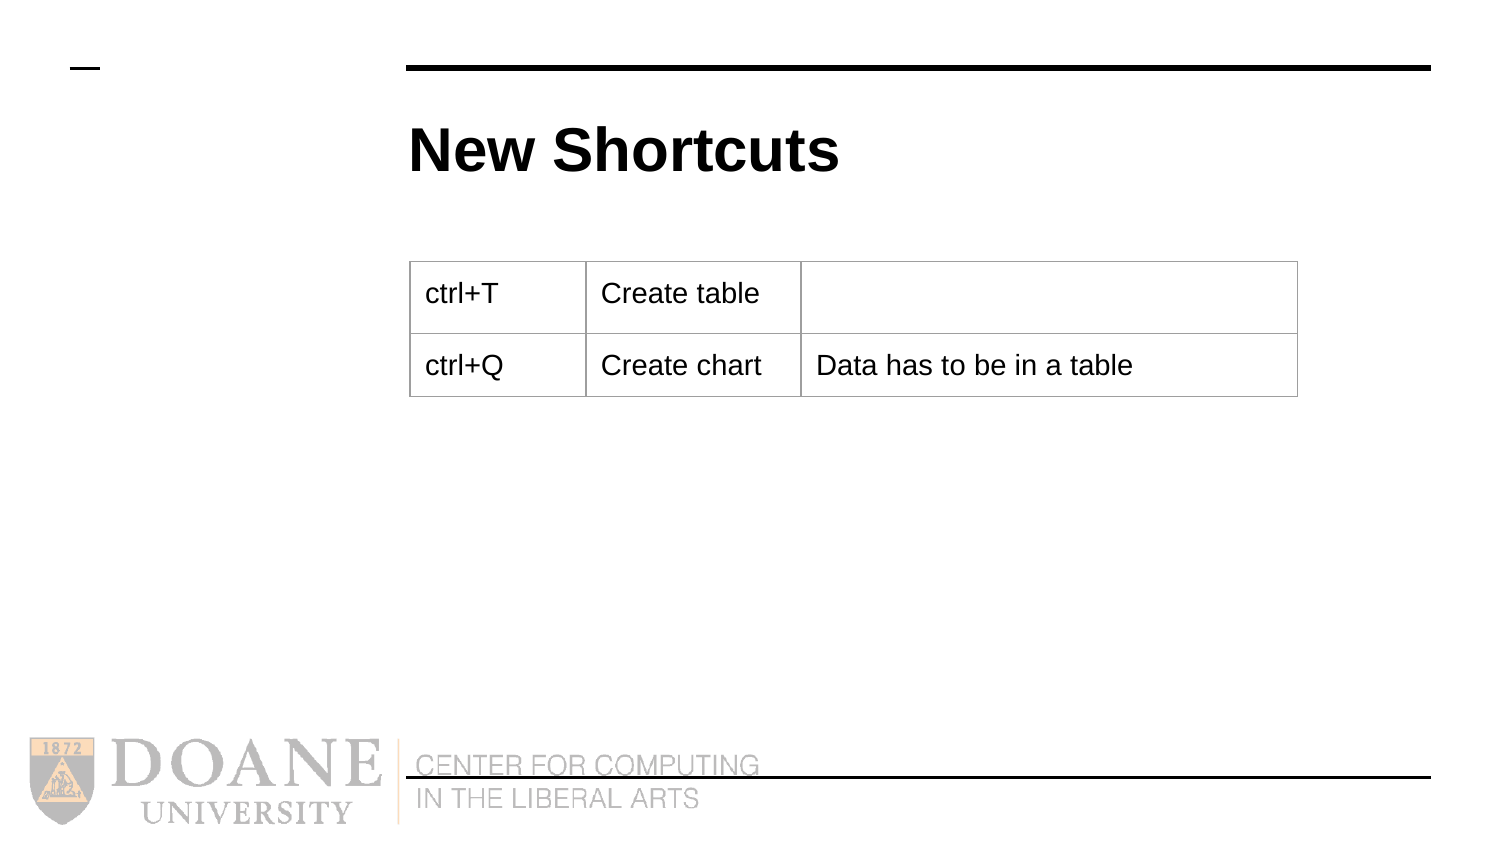

# New Shortcuts
| ctrl+T | Create table |  |
| --- | --- | --- |
| ctrl+Q | Create chart | Data has to be in a table |